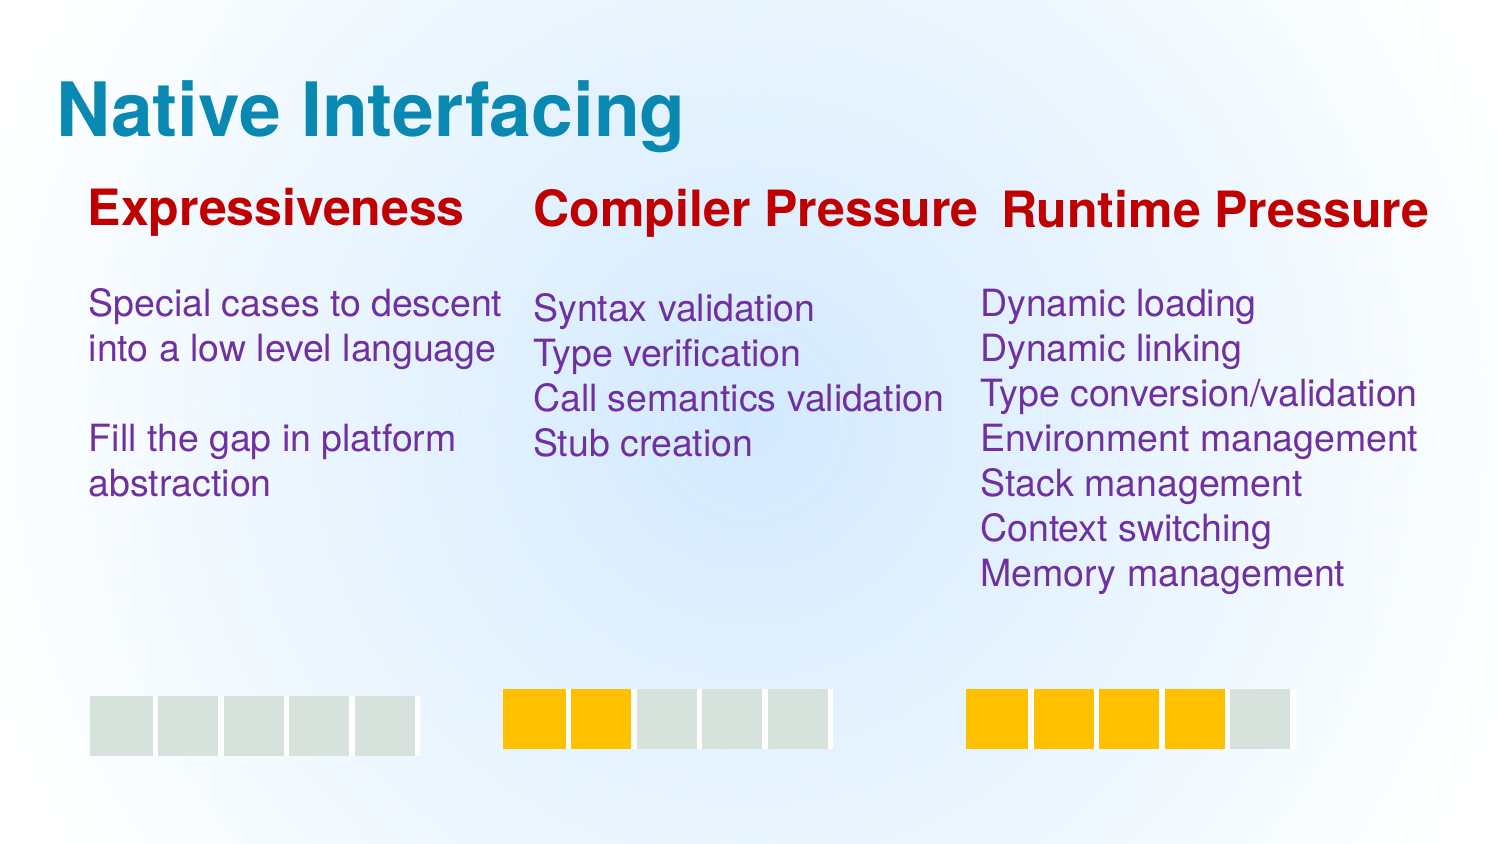

Native Interfacing
Expressiveness
Compiler Pressure
Runtime Pressure
Special cases to descent into a low level language

Fill the gap in platform abstraction
Dynamic loading
Dynamic linking
Type conversion/validation
Environment management
Stack management
Context switching
Memory management
Syntax validation
Type verification
Call semantics validation
Stub creation
|  |  |  |  |  |
| --- | --- | --- | --- | --- |
|  |  |  |  |  |
| --- | --- | --- | --- | --- |
|  |  |  |  |  |
| --- | --- | --- | --- | --- |